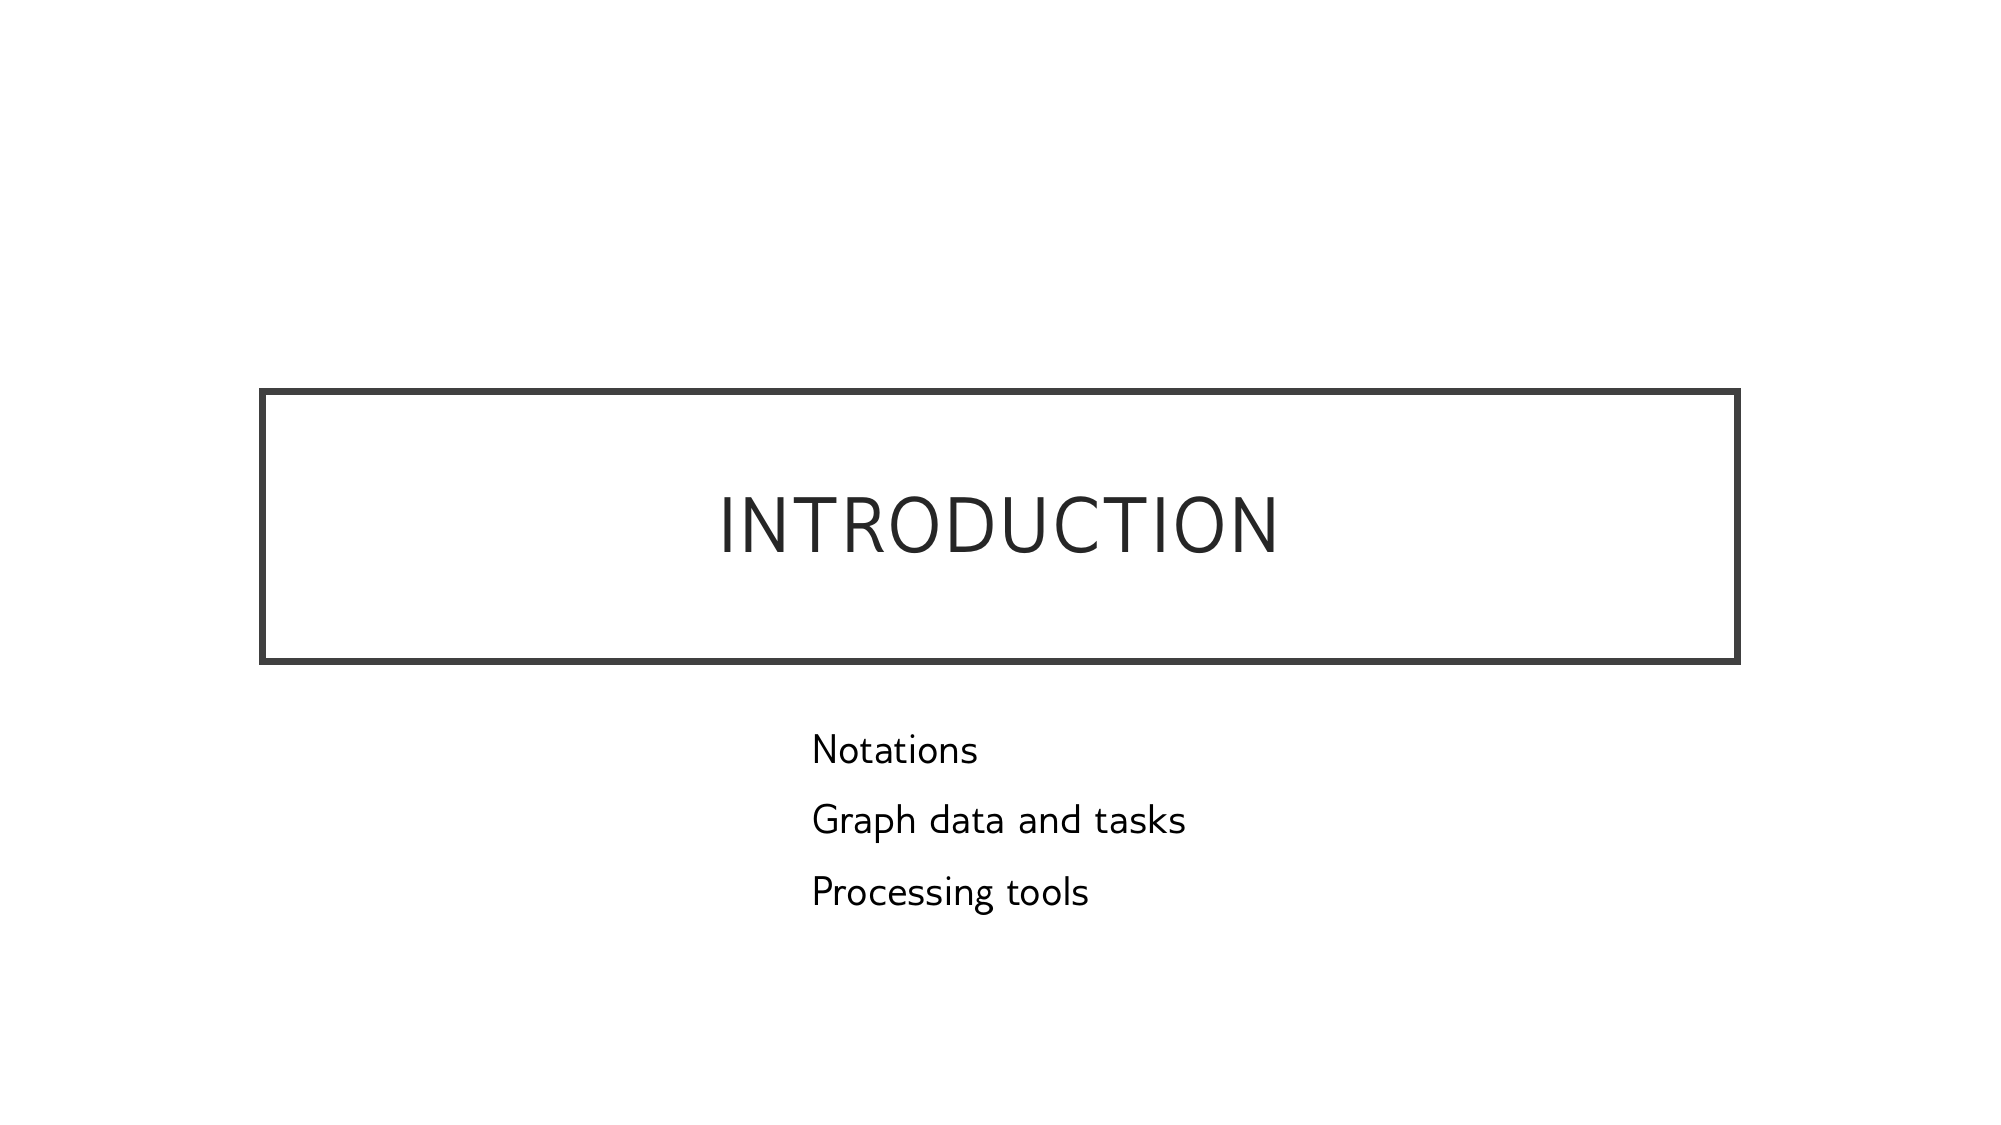

# Introduction
Notations
Graph data and tasks
Processing tools